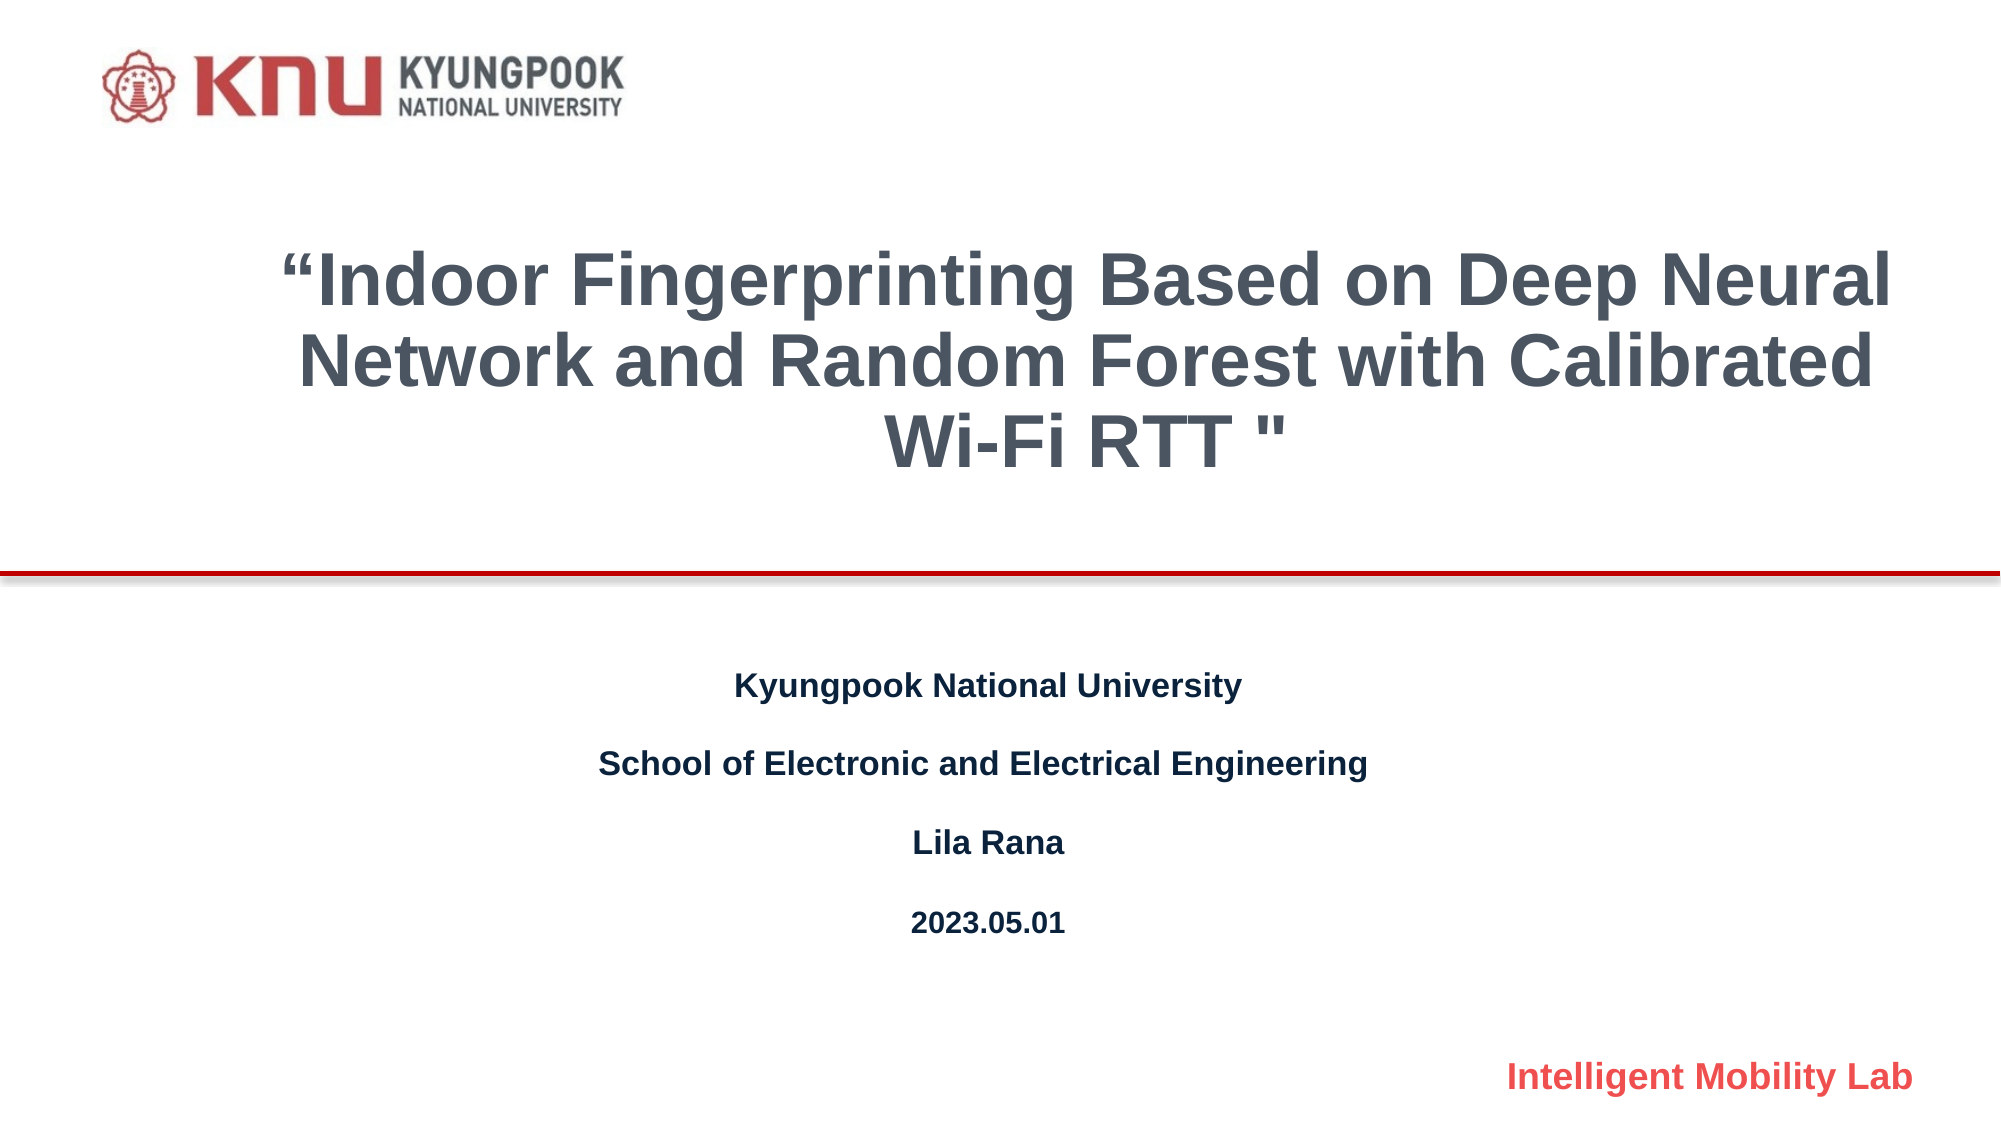

# “Indoor Fingerprinting Based on Deep Neural Network and Random Forest with Calibrated Wi-Fi RTT "
Kyungpook National University
School of Electronic and Electrical Engineering
Lila Rana

2023.05.01